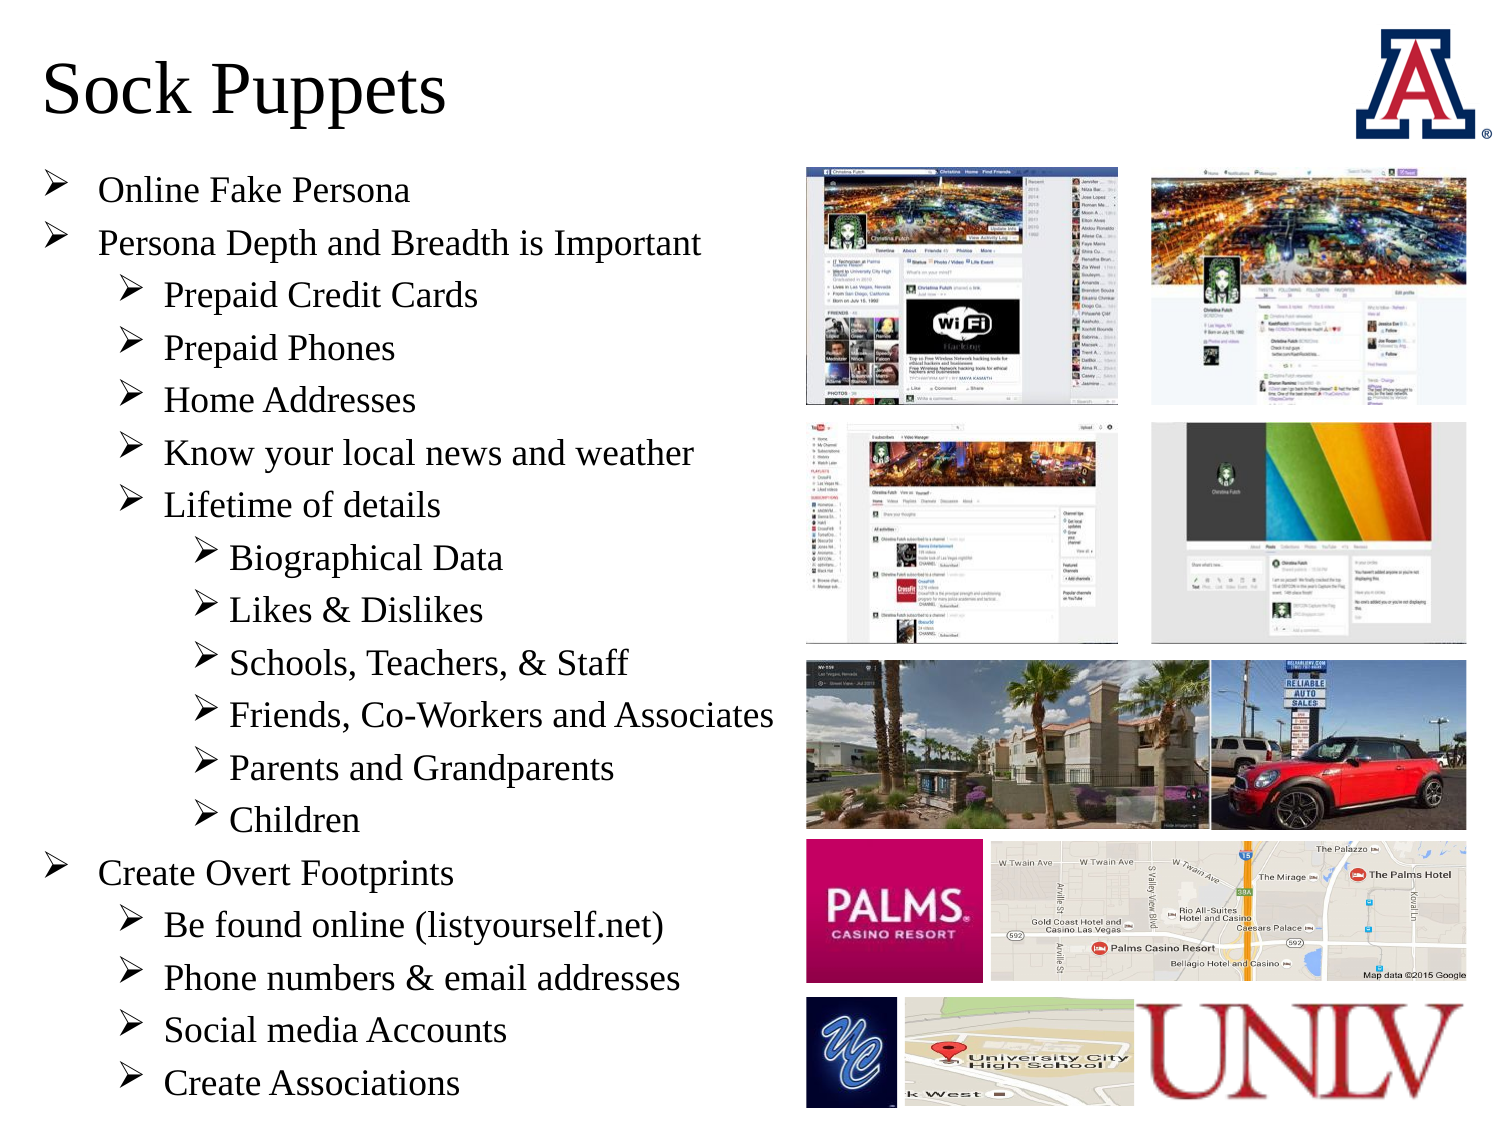

# Sock Puppets
Online Fake Persona
Persona Depth and Breadth is Important
Prepaid Credit Cards
Prepaid Phones
Home Addresses
Know your local news and weather
Lifetime of details
Biographical Data
Likes & Dislikes
Schools, Teachers, & Staff
Friends, Co-Workers and Associates
Parents and Grandparents
Children
Create Overt Footprints
Be found online (listyourself.net)
Phone numbers & email addresses
Social media Accounts
Create Associations